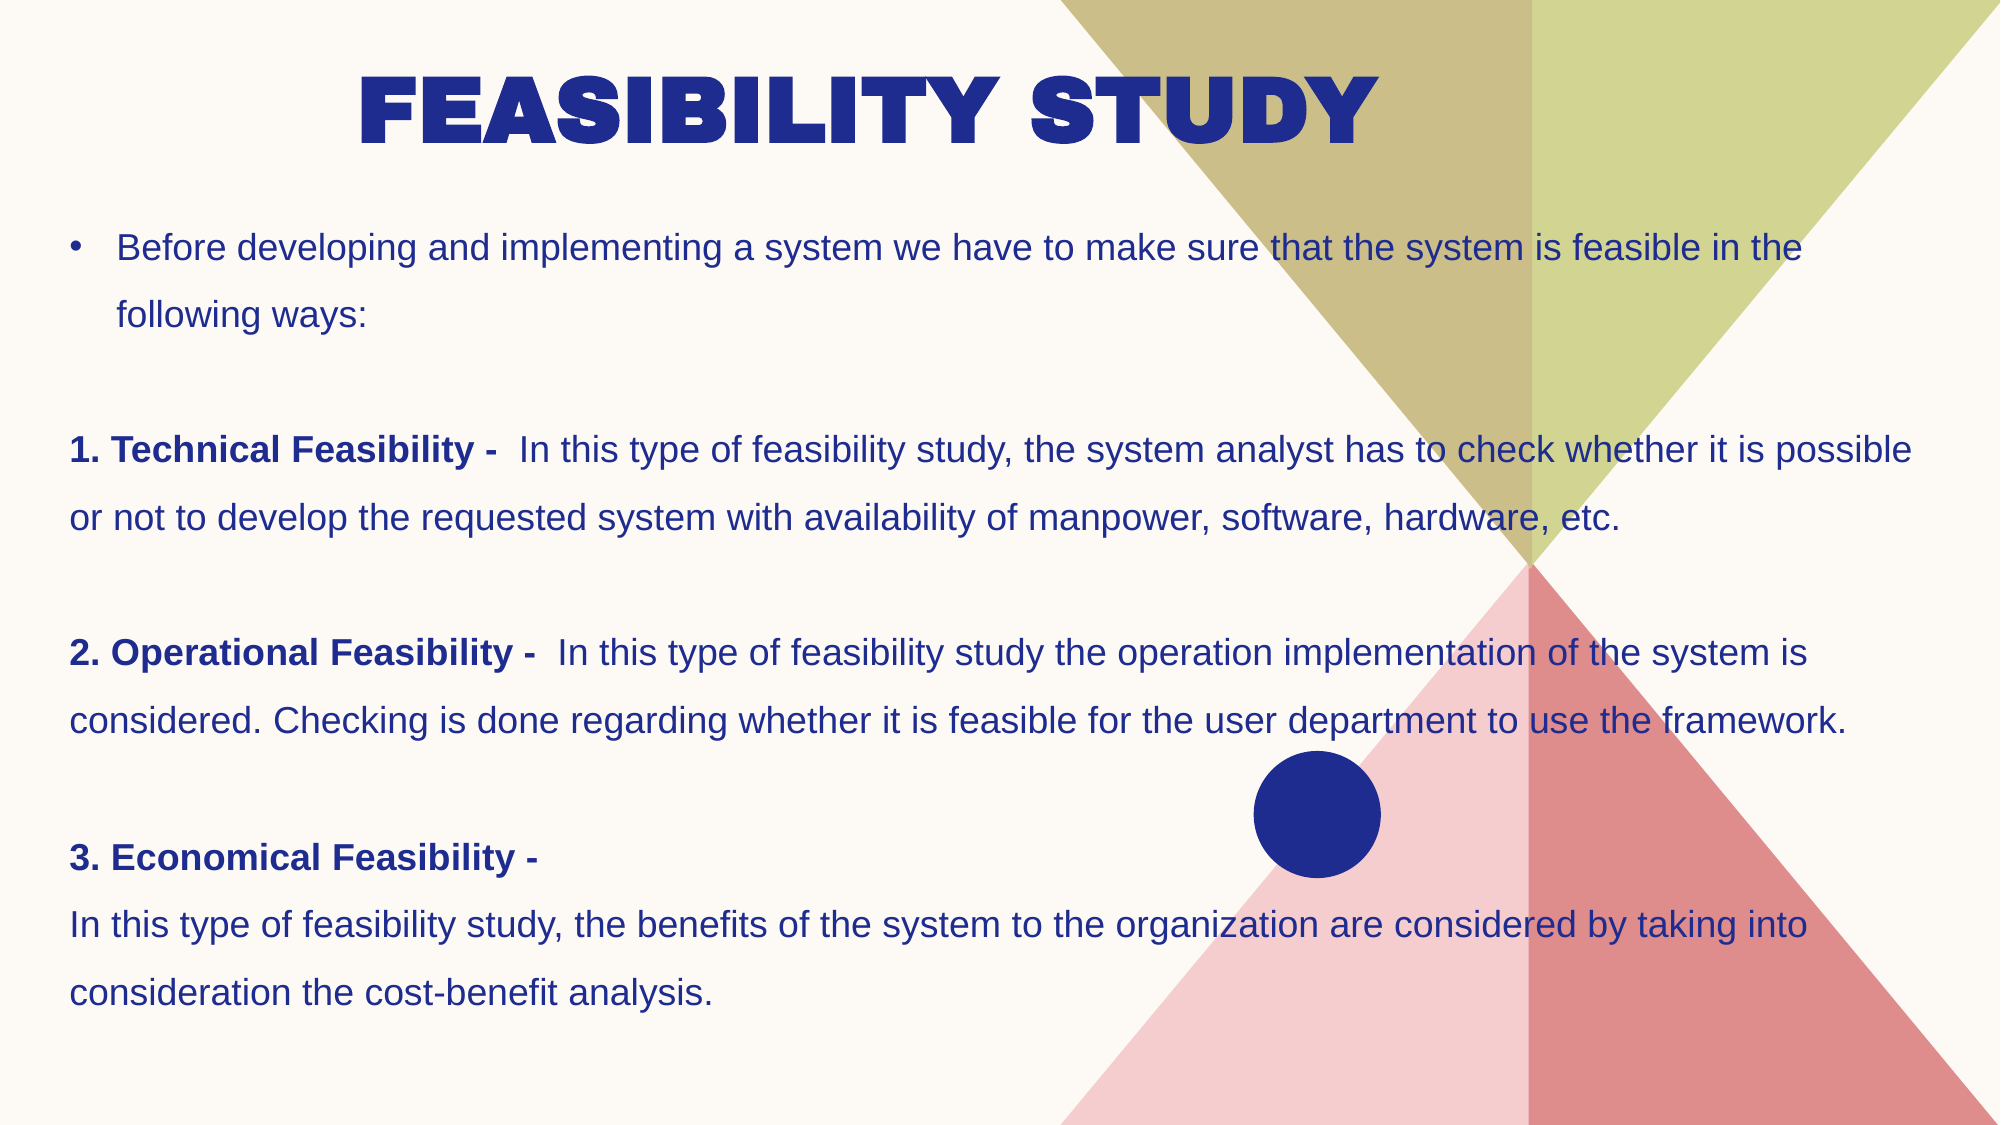

# Feasibility study
Before developing and implementing a system we have to make sure that the system is feasible in the following ways:

1. Technical Feasibility -  In this type of feasibility study, the system analyst has to check whether it is possible or not to develop the requested system with availability of manpower, software, hardware, etc.

2. Operational Feasibility -  In this type of feasibility study the operation implementation of the system is considered. Checking is done regarding whether it is feasible for the user department to use the framework.

3. Economical Feasibility -
In this type of feasibility study, the benefits of the system to the organization are considered by taking into consideration the cost-benefit analysis.